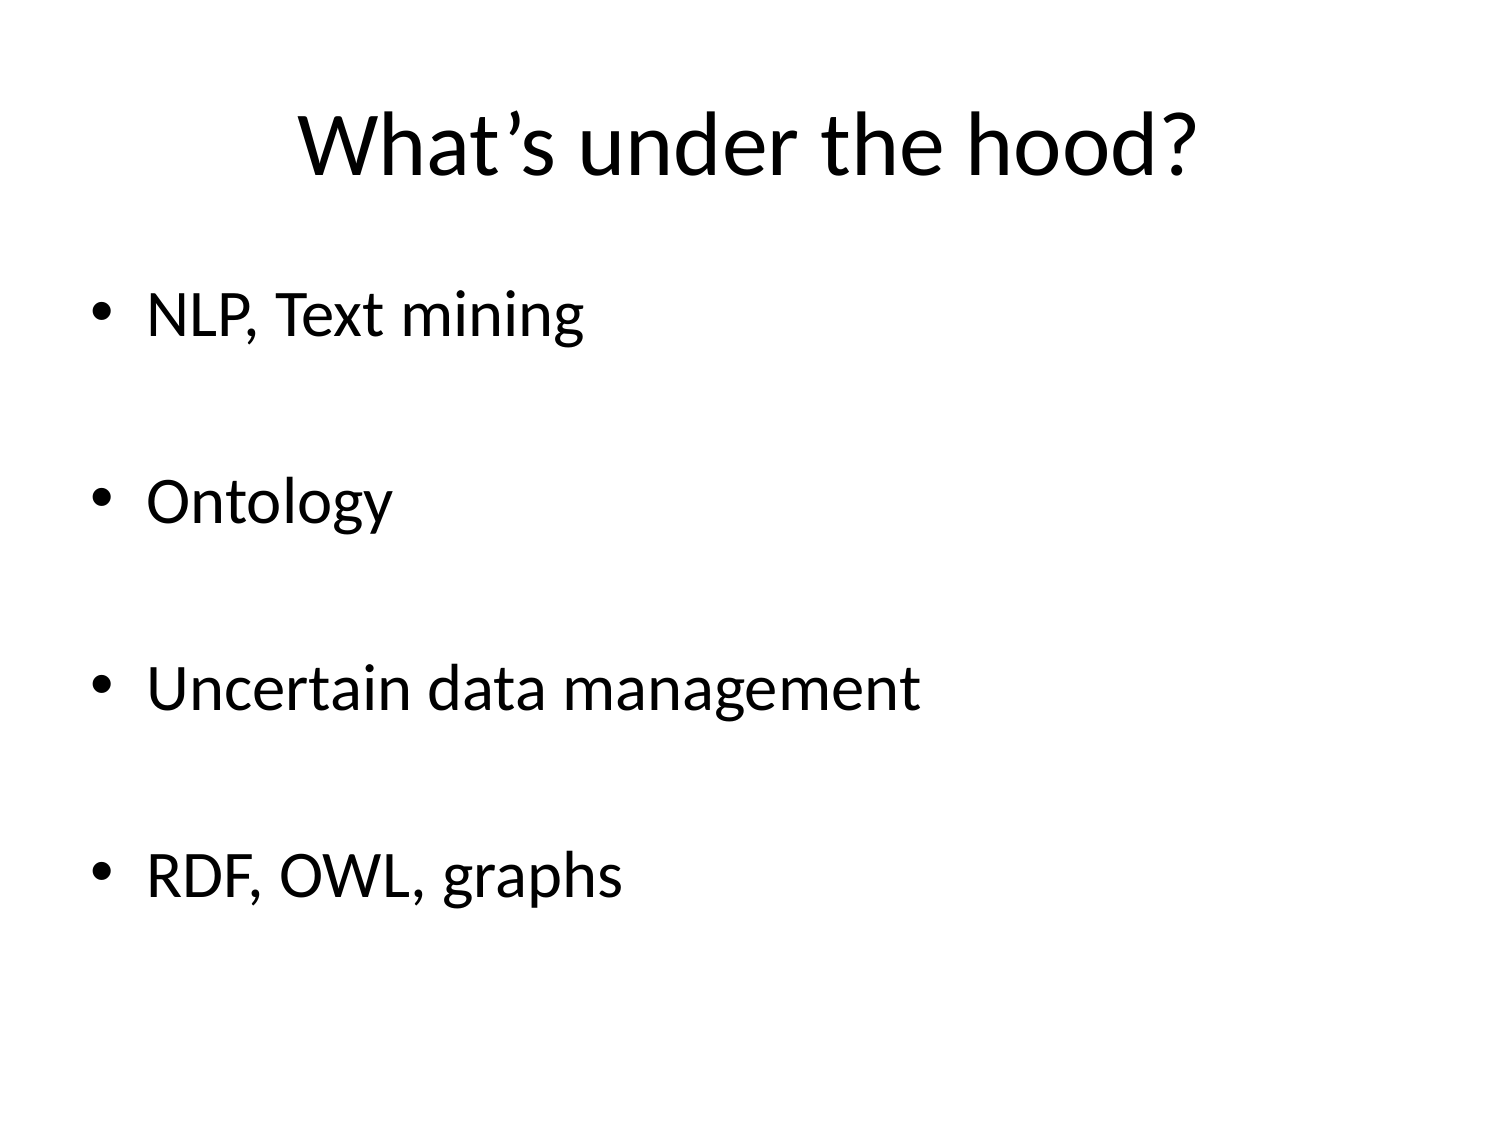

# What’s under the hood?
NLP, Text mining

Ontology

Uncertain data management

RDF, OWL, graphs